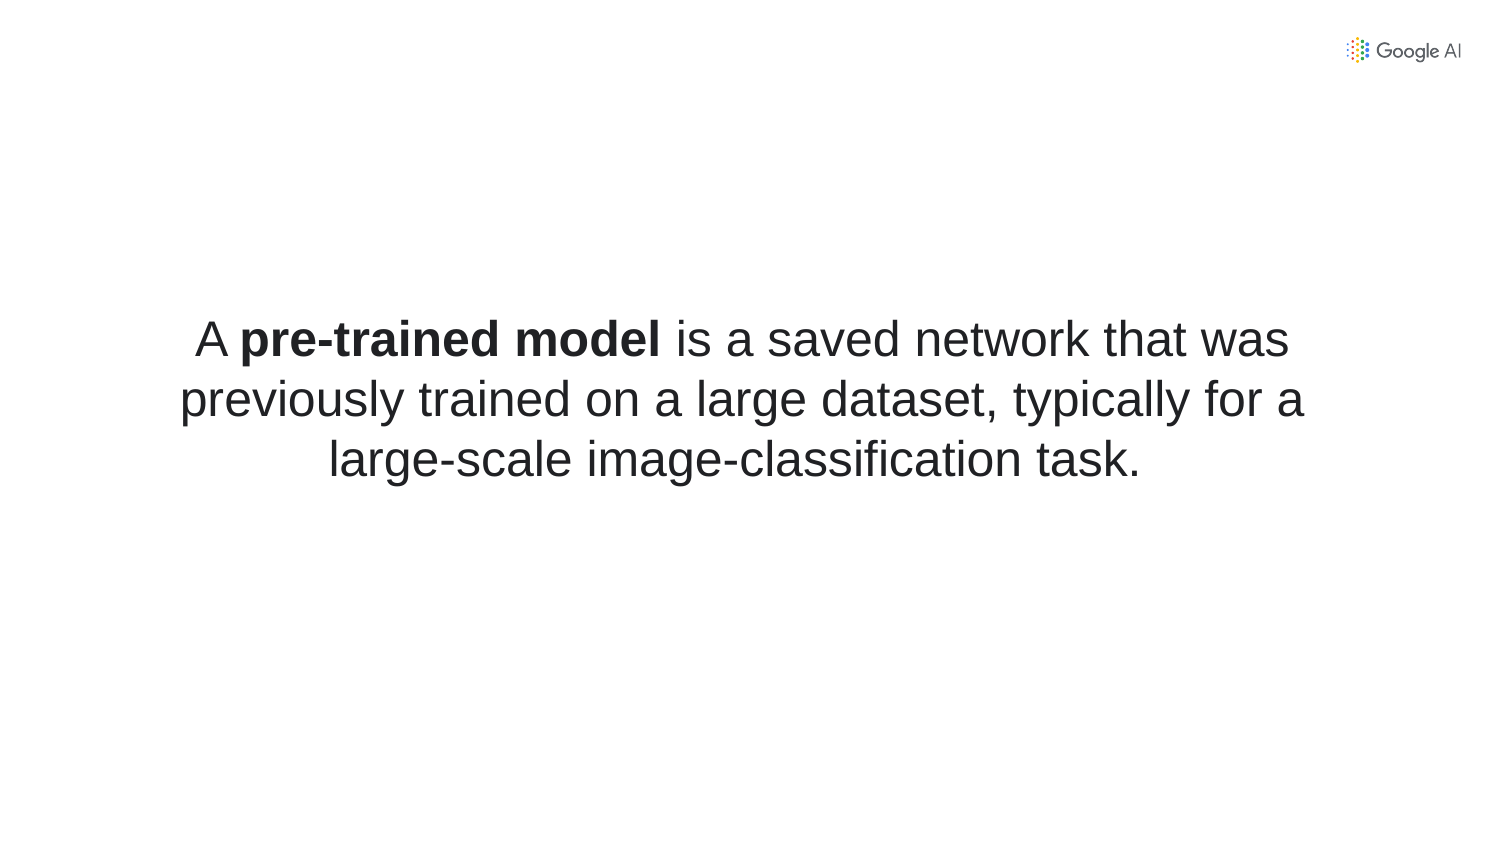

A pre-trained model is a saved network that was previously trained on a large dataset, typically for a large-scale image-classification task.